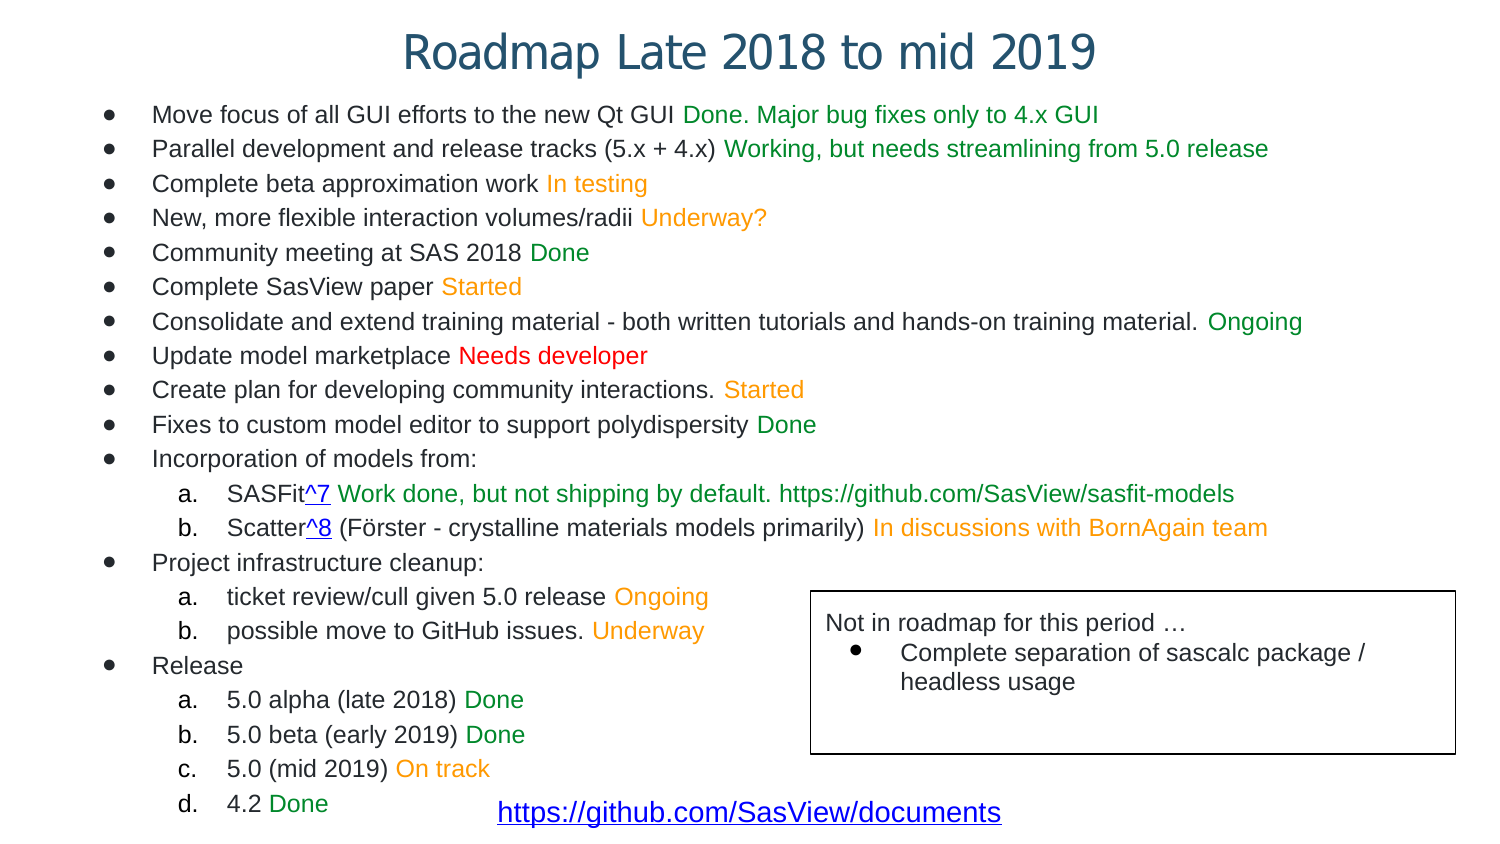

# Roadmap Late 2018 to mid 2019
Move focus of all GUI efforts to the new Qt GUI Done. Major bug fixes only to 4.x GUI
Parallel development and release tracks (5.x + 4.x) Working, but needs streamlining from 5.0 release
Complete beta approximation work In testing
New, more flexible interaction volumes/radii Underway?
Community meeting at SAS 2018 Done
Complete SasView paper Started
Consolidate and extend training material - both written tutorials and hands-on training material. Ongoing
Update model marketplace Needs developer
Create plan for developing community interactions. Started
Fixes to custom model editor to support polydispersity Done
Incorporation of models from:
SASFit^7 Work done, but not shipping by default. https://github.com/SasView/sasfit-models
Scatter^8 (Förster - crystalline materials models primarily) In discussions with BornAgain team
Project infrastructure cleanup:
ticket review/cull given 5.0 release Ongoing
possible move to GitHub issues. Underway
Release
5.0 alpha (late 2018) Done
5.0 beta (early 2019) Done
5.0 (mid 2019) On track
4.2 Done
Not in roadmap for this period …
Complete separation of sascalc package / headless usage
https://github.com/SasView/documents